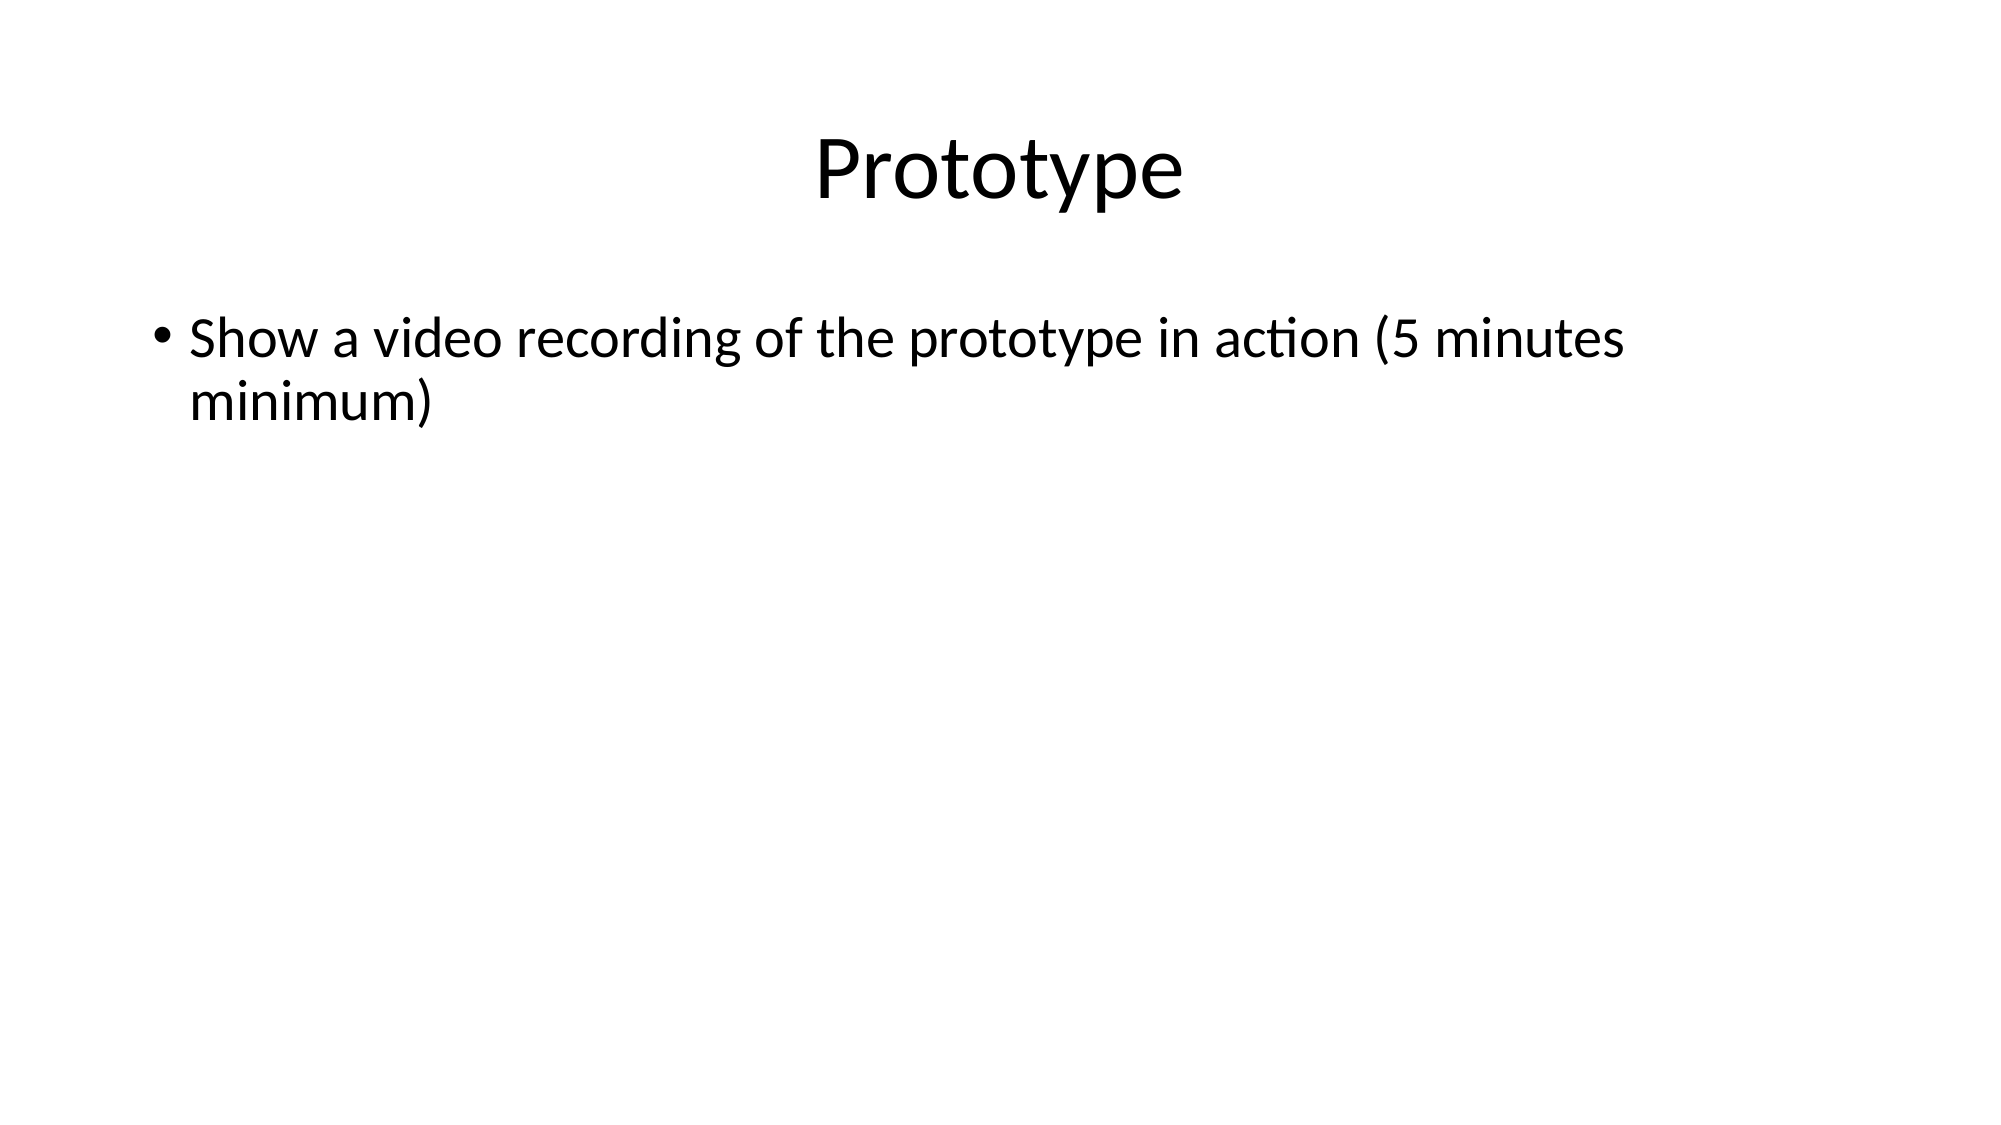

# Prototype
Show a video recording of the prototype in action (5 minutes minimum)